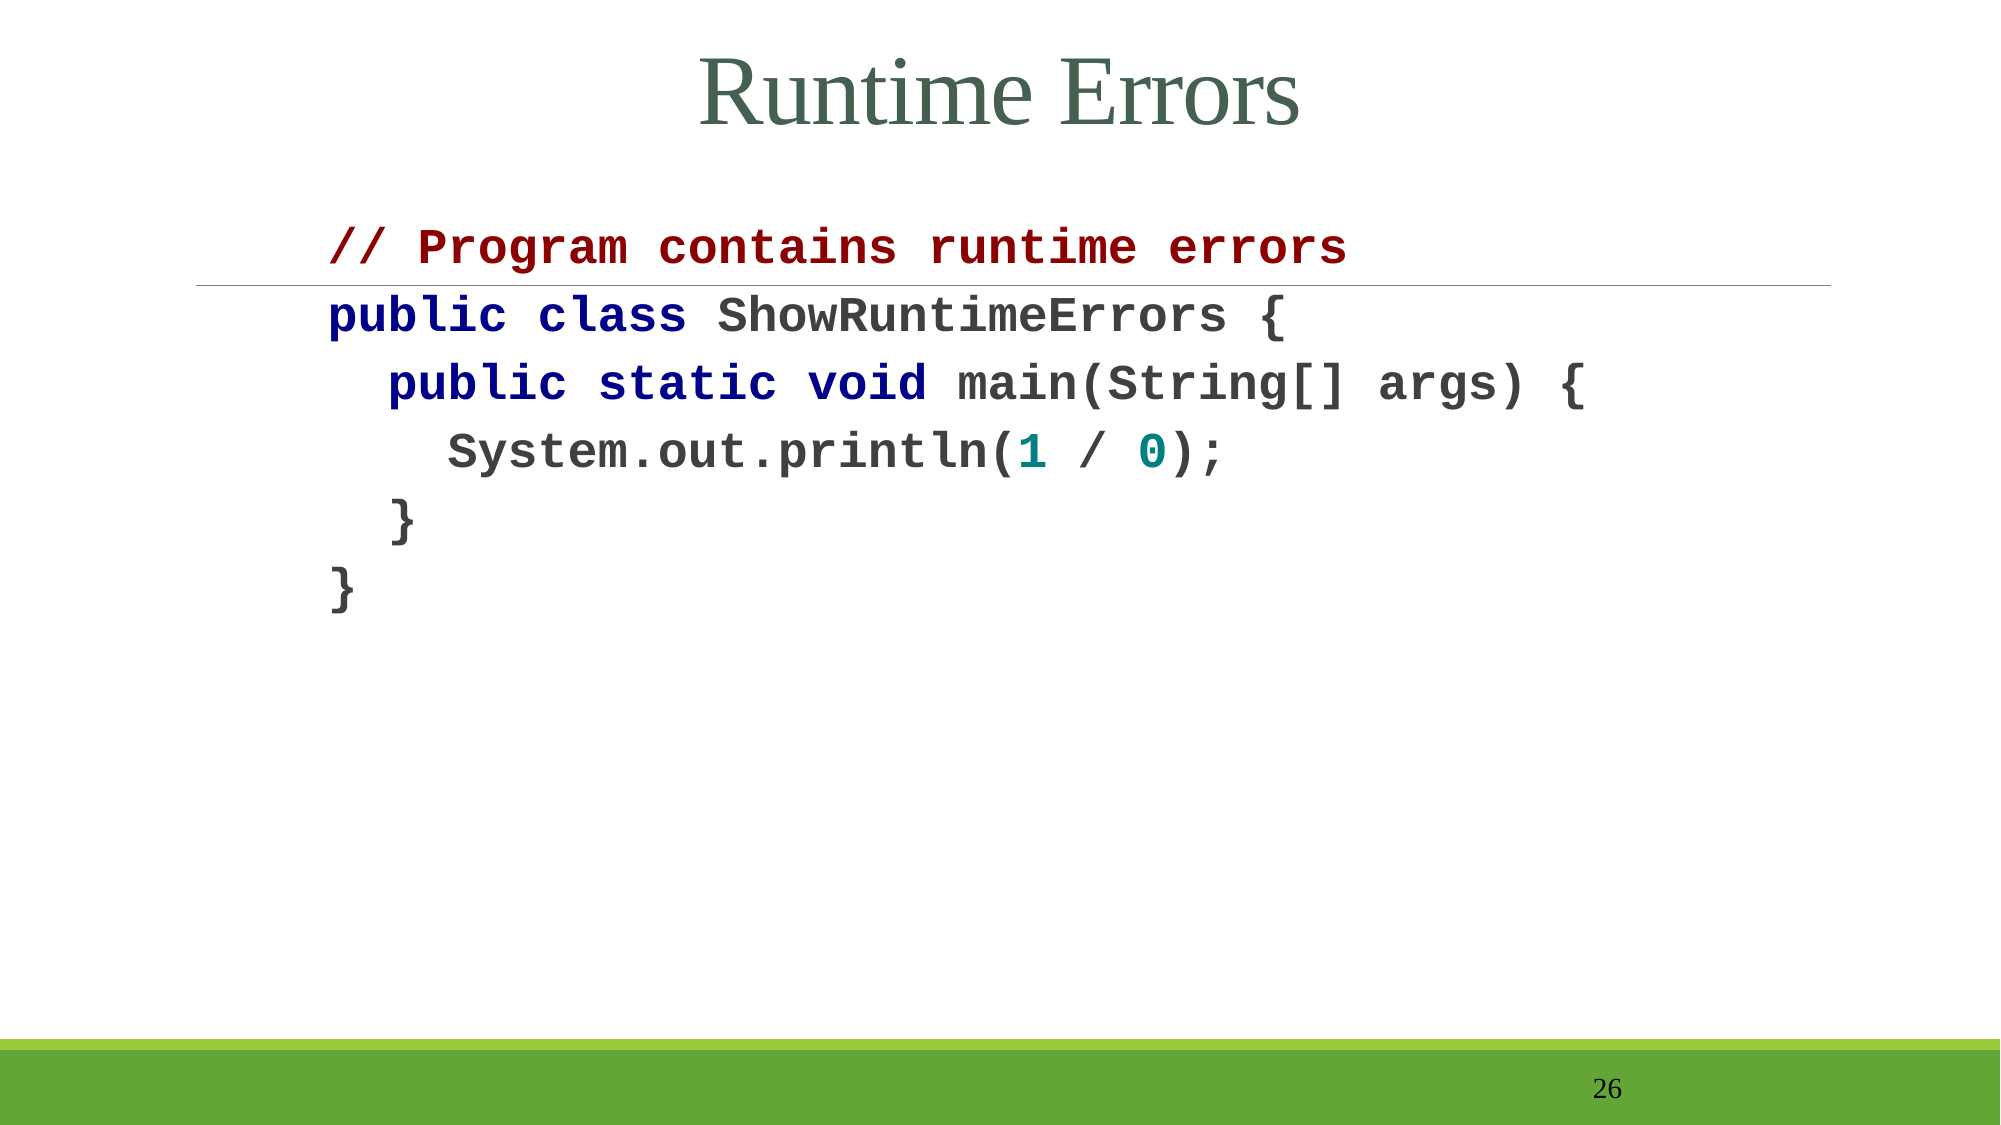

# Runtime Errors
// Program contains runtime errors
public class ShowRuntimeErrors {
  public static void main(String[] args) {
    System.out.println(1 / 0);
  }
}
26